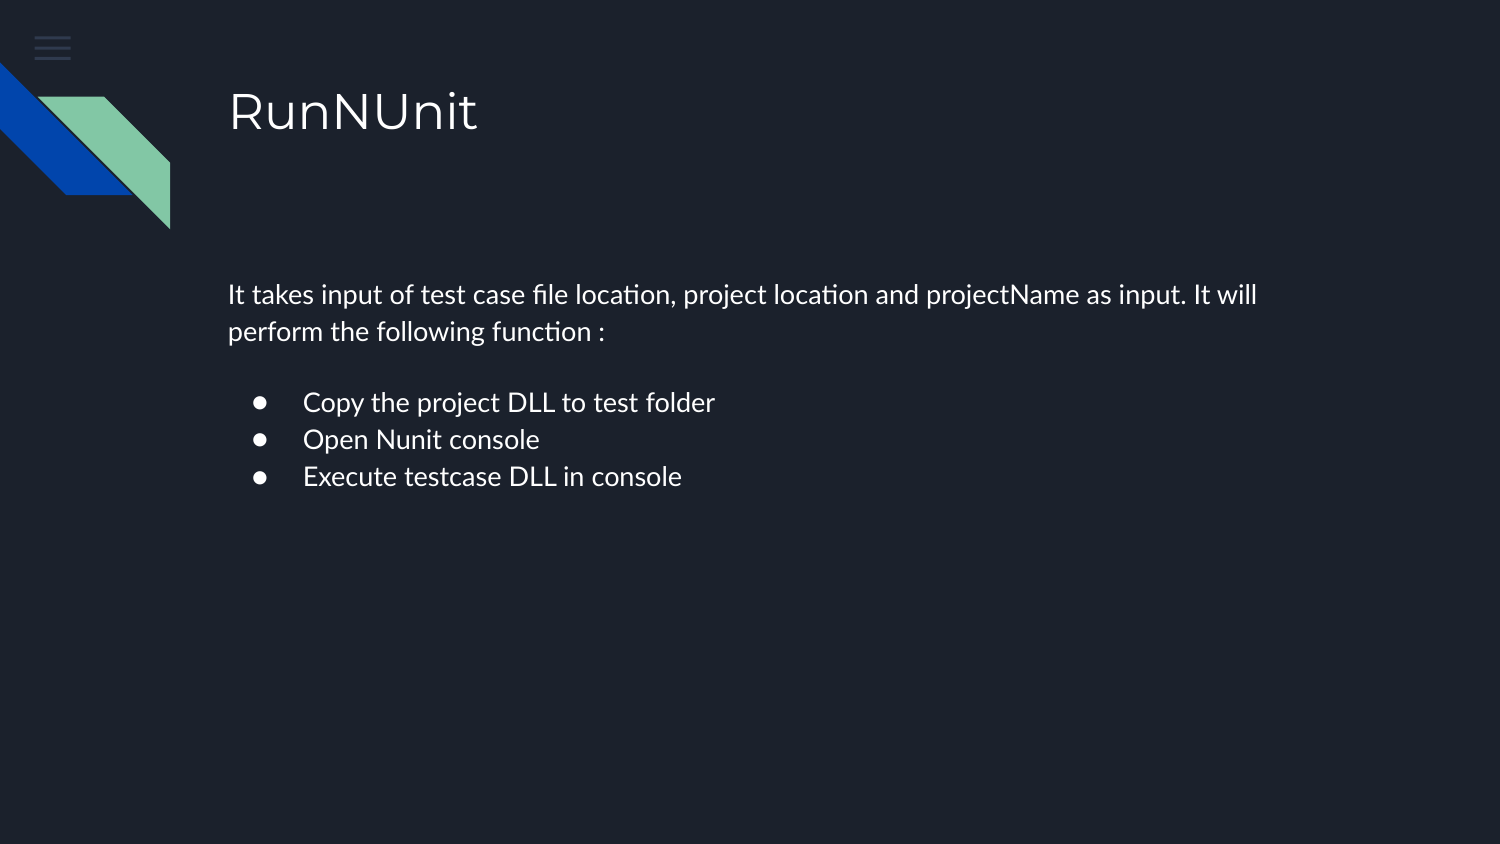

# RunNUnit
It takes input of test case file location, project location and projectName as input. It will perform the following function :
Copy the project DLL to test folder
Open Nunit console
Execute testcase DLL in console